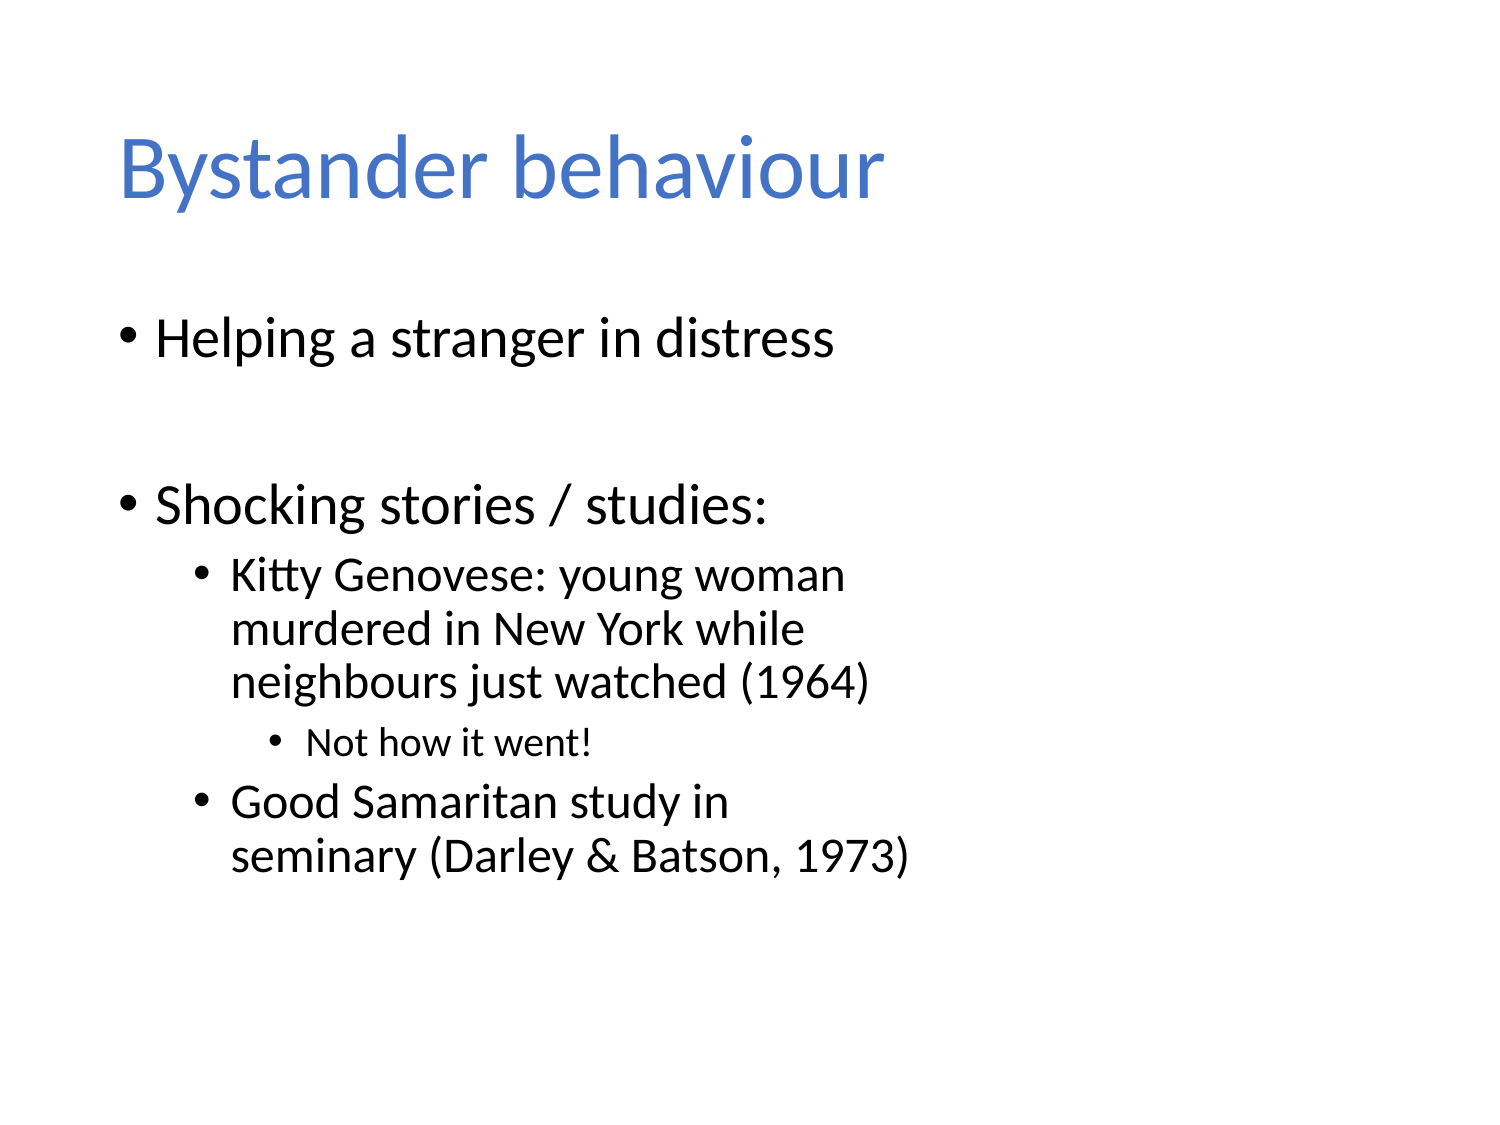

# Bystander behaviour
Helping a stranger in distress

Shocking stories / studies:
Kitty Genovese: young woman
murdered in New York while
neighbours just watched (1964)
Not how it went!
Good Samaritan study in
seminary (Darley & Batson, 1973)